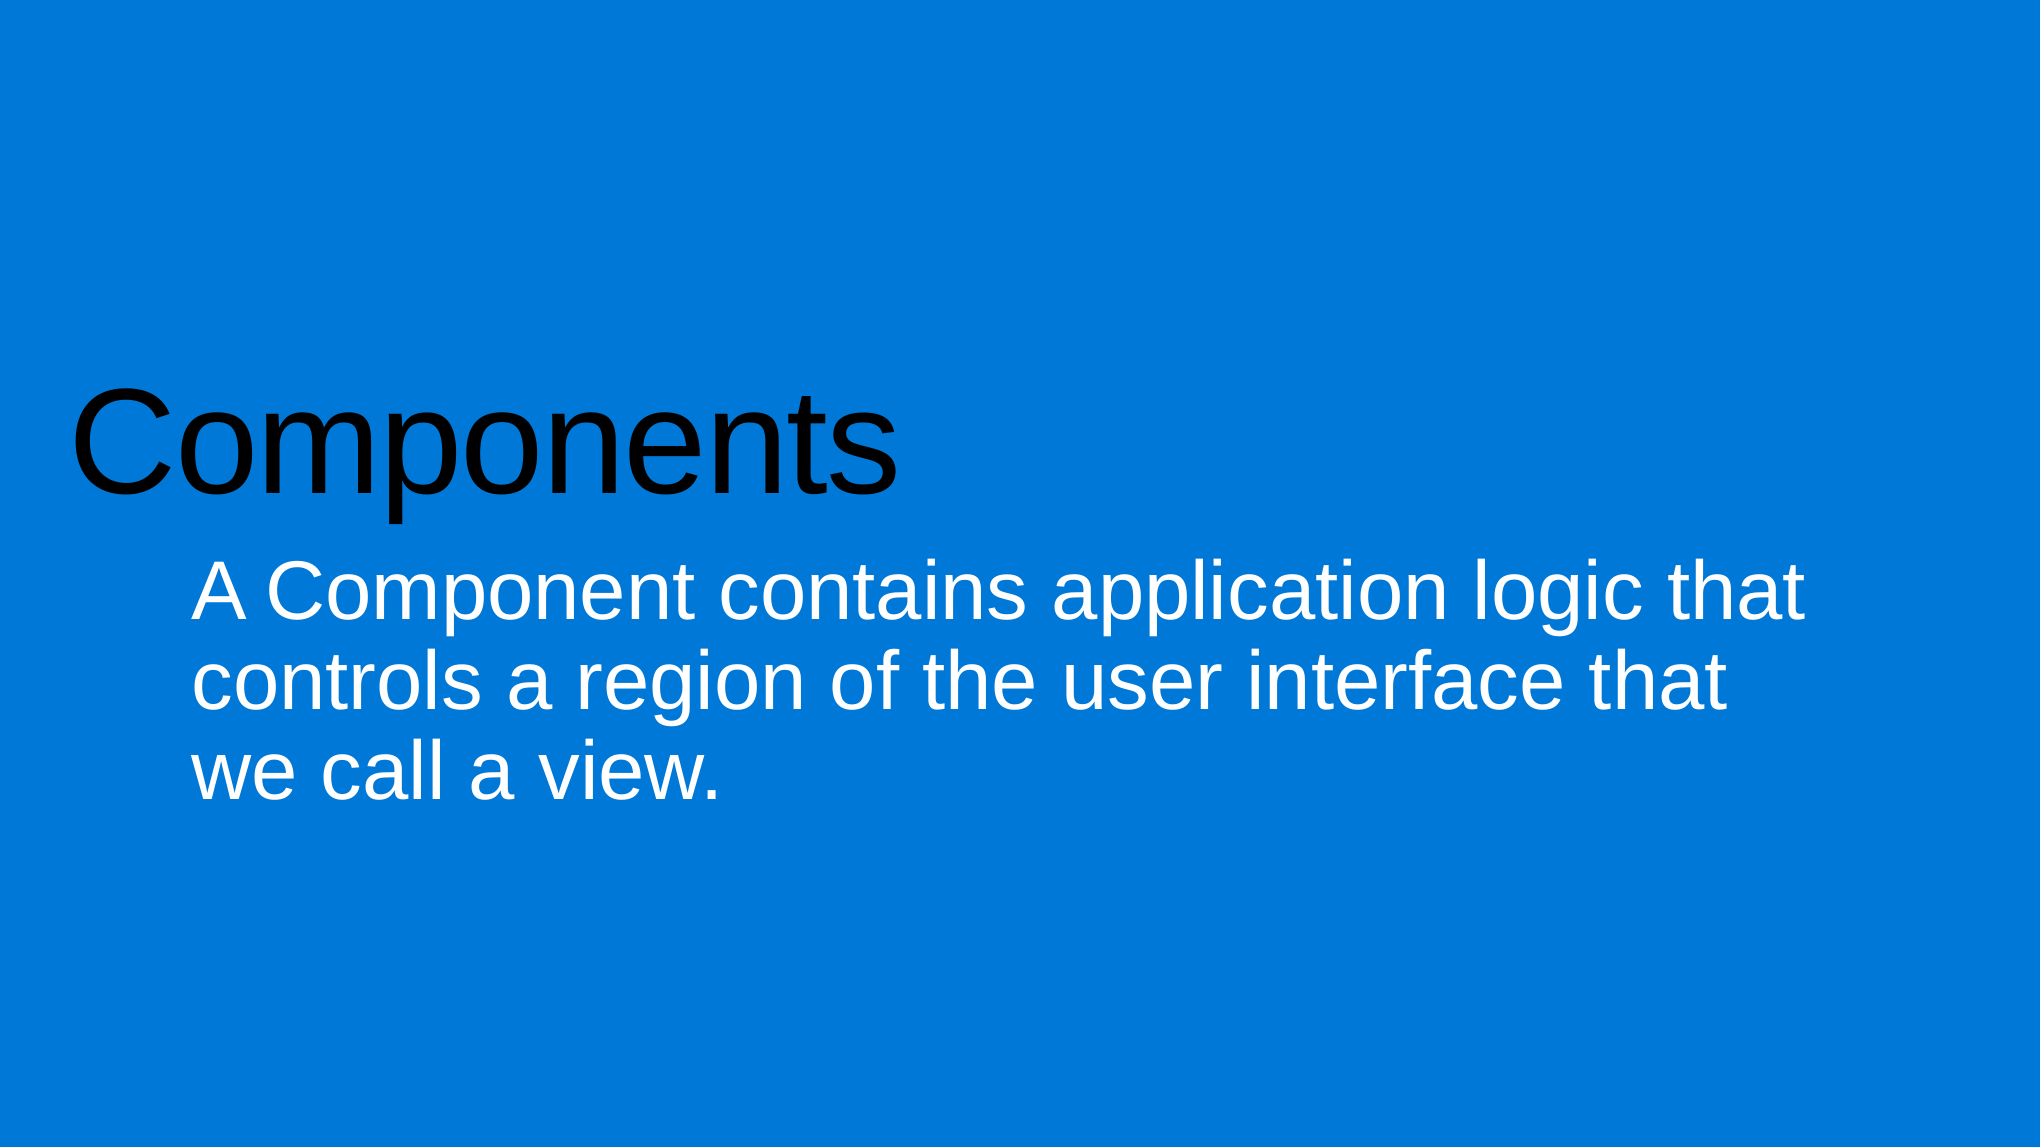

# Components
A Component contains application logic that controls a region of the user interface that we call a view.